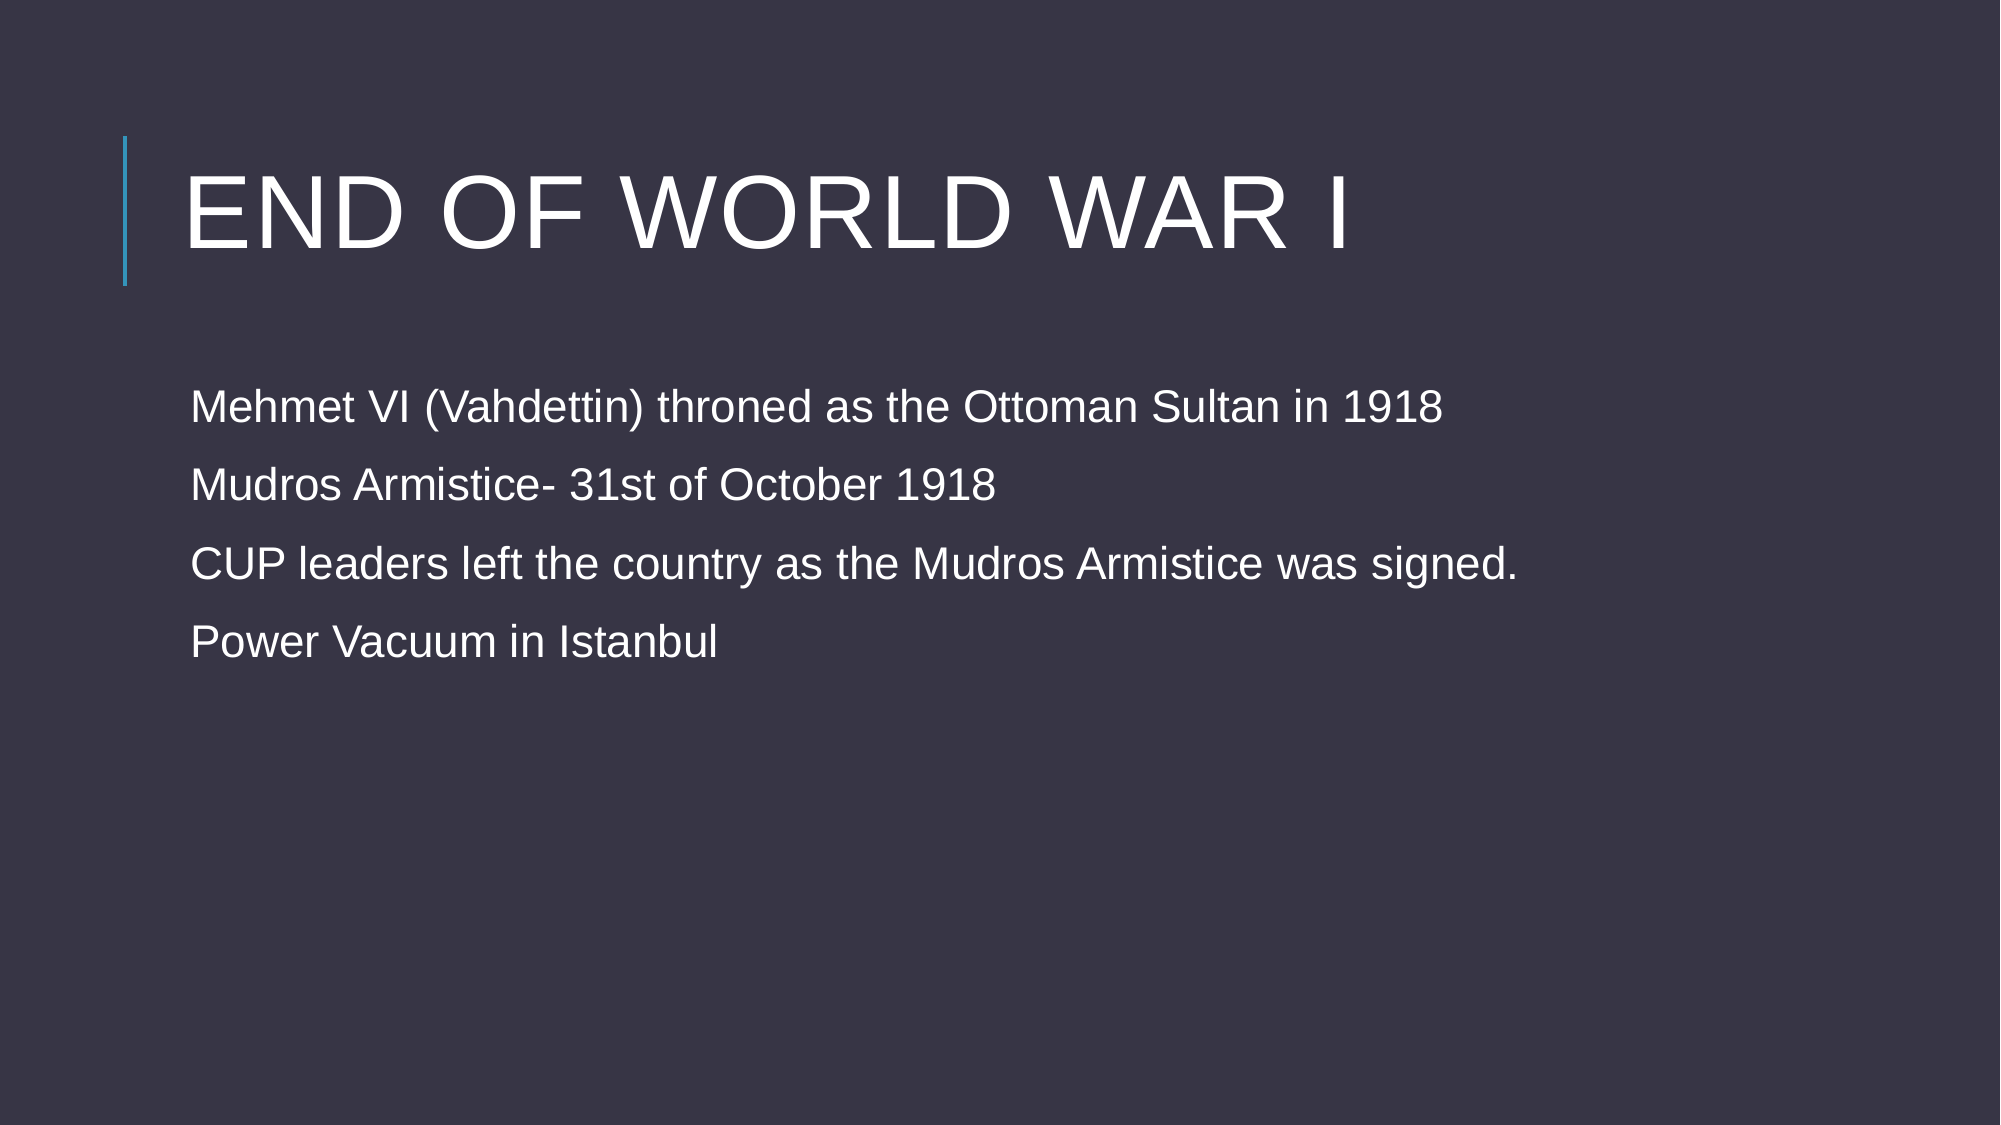

# End of World War I
Mehmet VI (Vahdettin) throned as the Ottoman Sultan in 1918
Mudros Armistice- 31st of October 1918
CUP leaders left the country as the Mudros Armistice was signed.
Power Vacuum in Istanbul